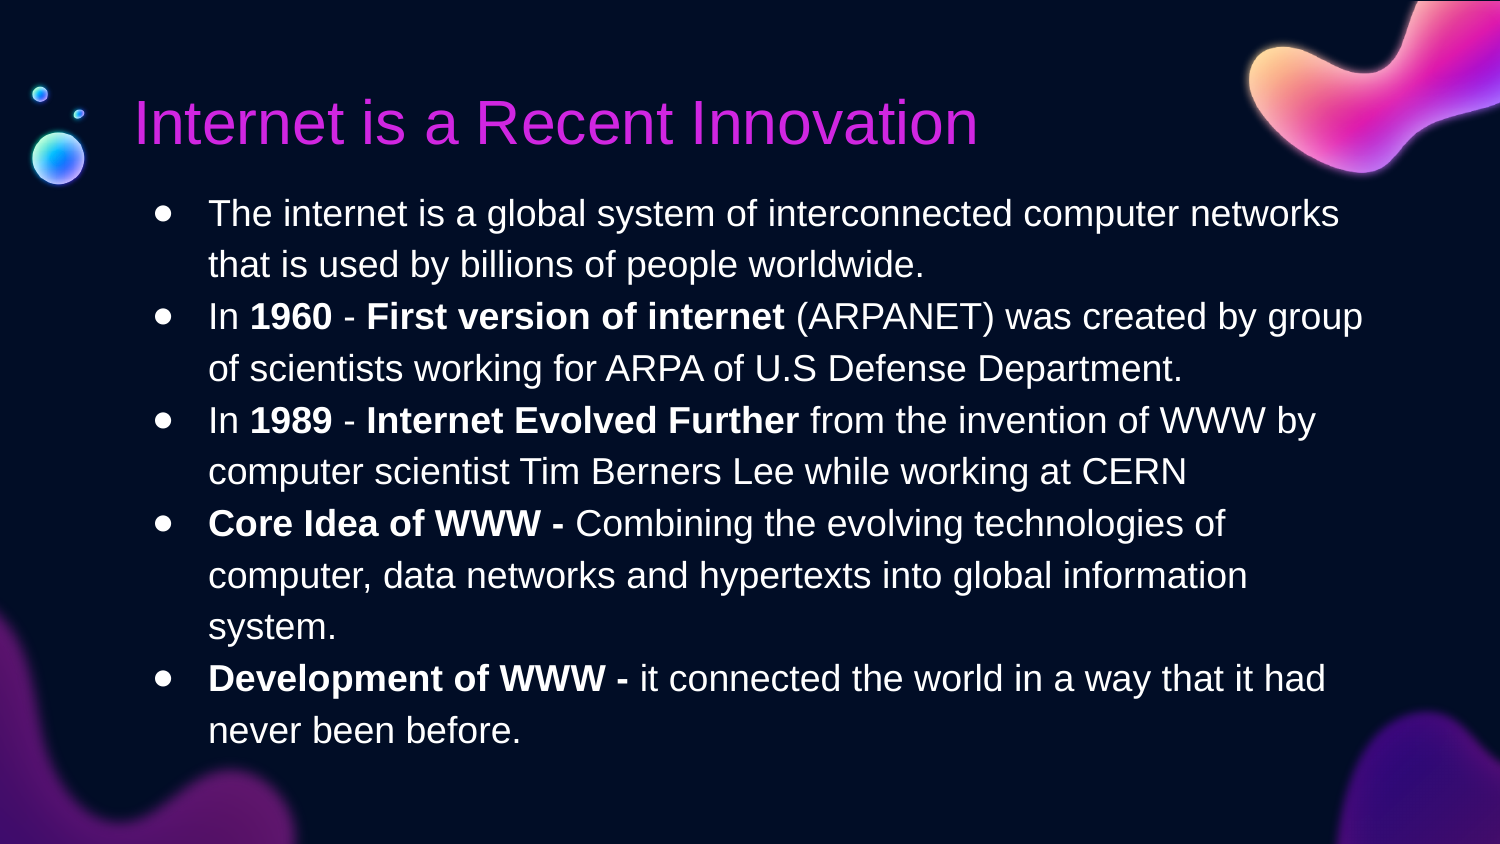

# Internet is a Recent Innovation
The internet is a global system of interconnected computer networks that is used by billions of people worldwide.
In 1960 - First version of internet (ARPANET) was created by group of scientists working for ARPA of U.S Defense Department.
In 1989 - Internet Evolved Further from the invention of WWW by computer scientist Tim Berners Lee while working at CERN
Core Idea of WWW - Combining the evolving technologies of computer, data networks and hypertexts into global information system.
Development of WWW - it connected the world in a way that it had never been before.